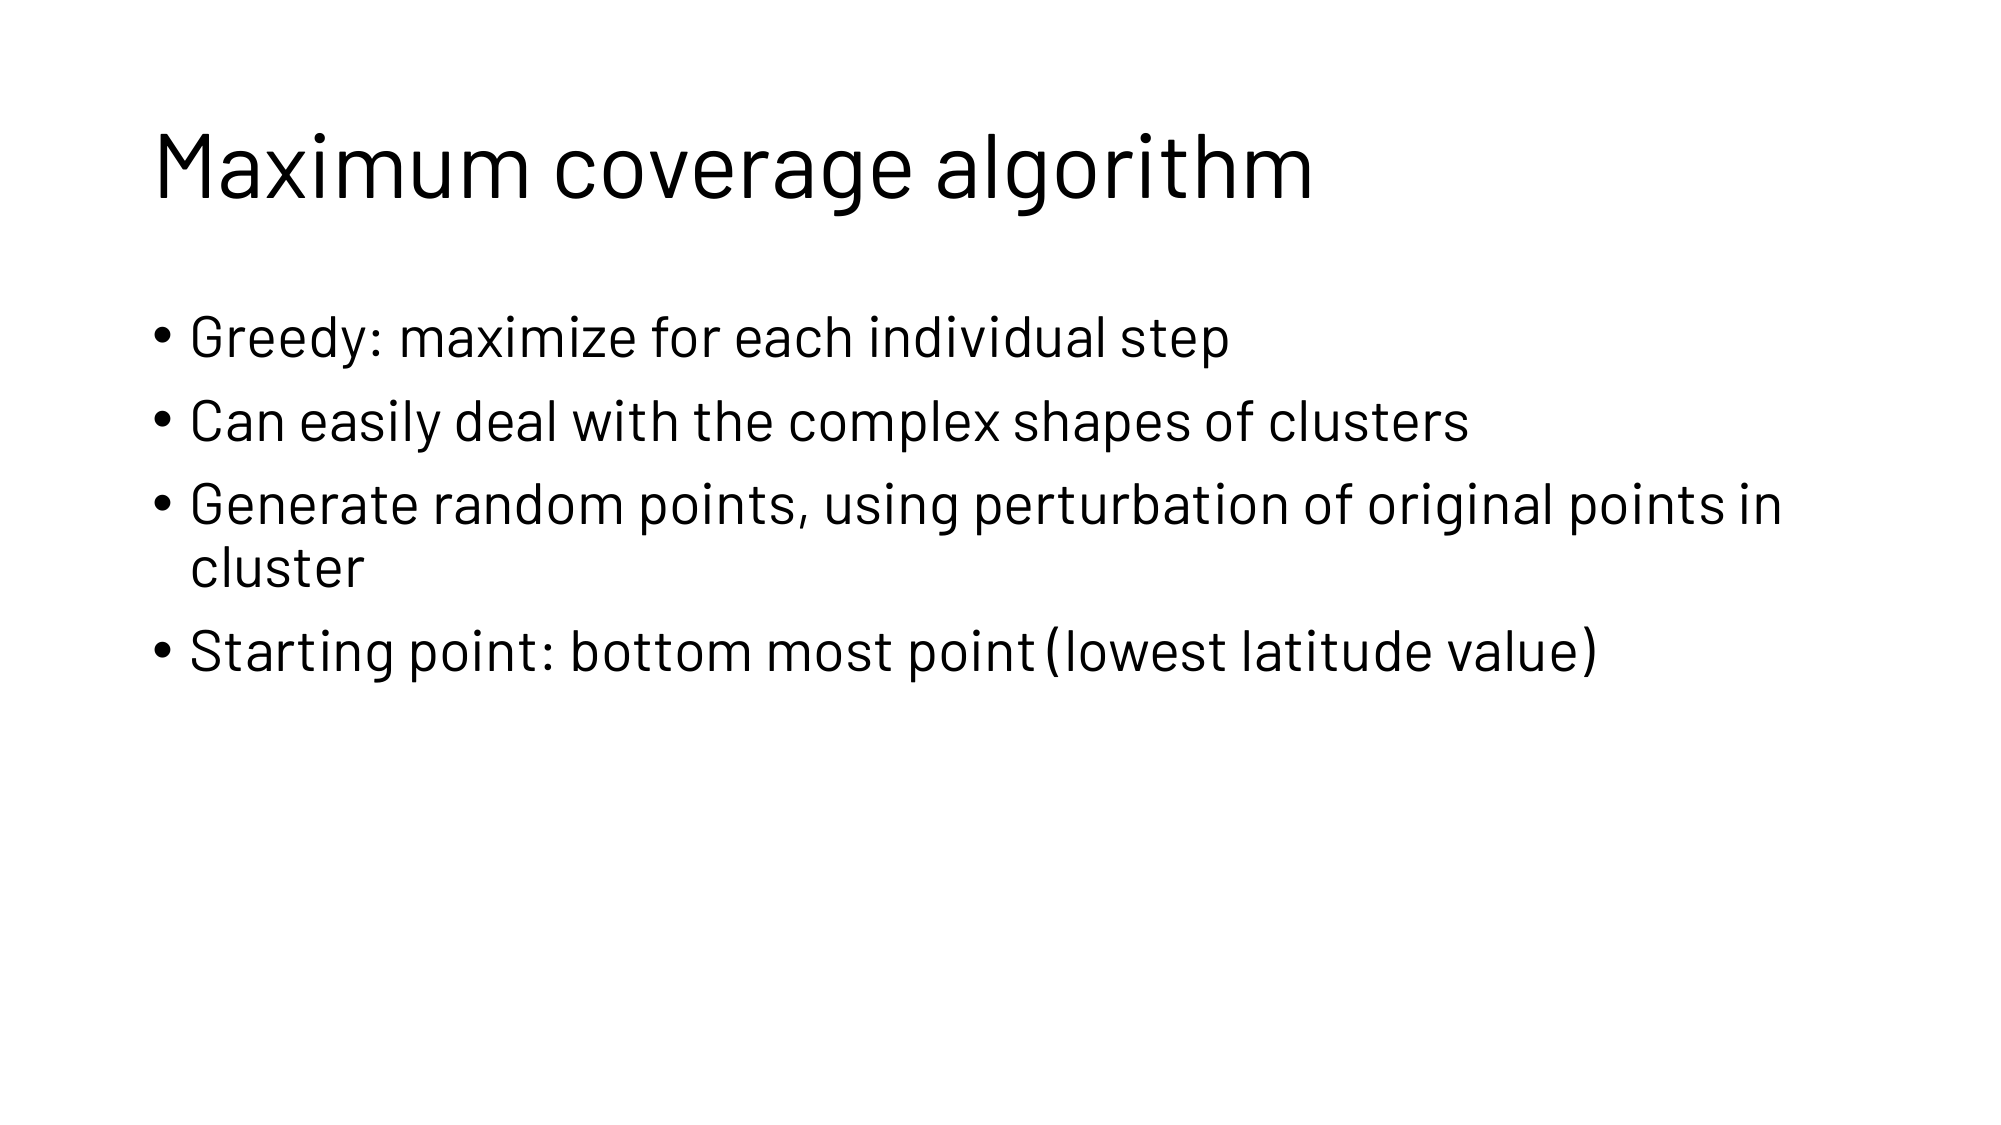

# Maximum coverage algorithm
Greedy: maximize for each individual step
Can easily deal with the complex shapes of clusters
Generate random points, using perturbation of original points in cluster
Starting point: bottom most point (lowest latitude value)